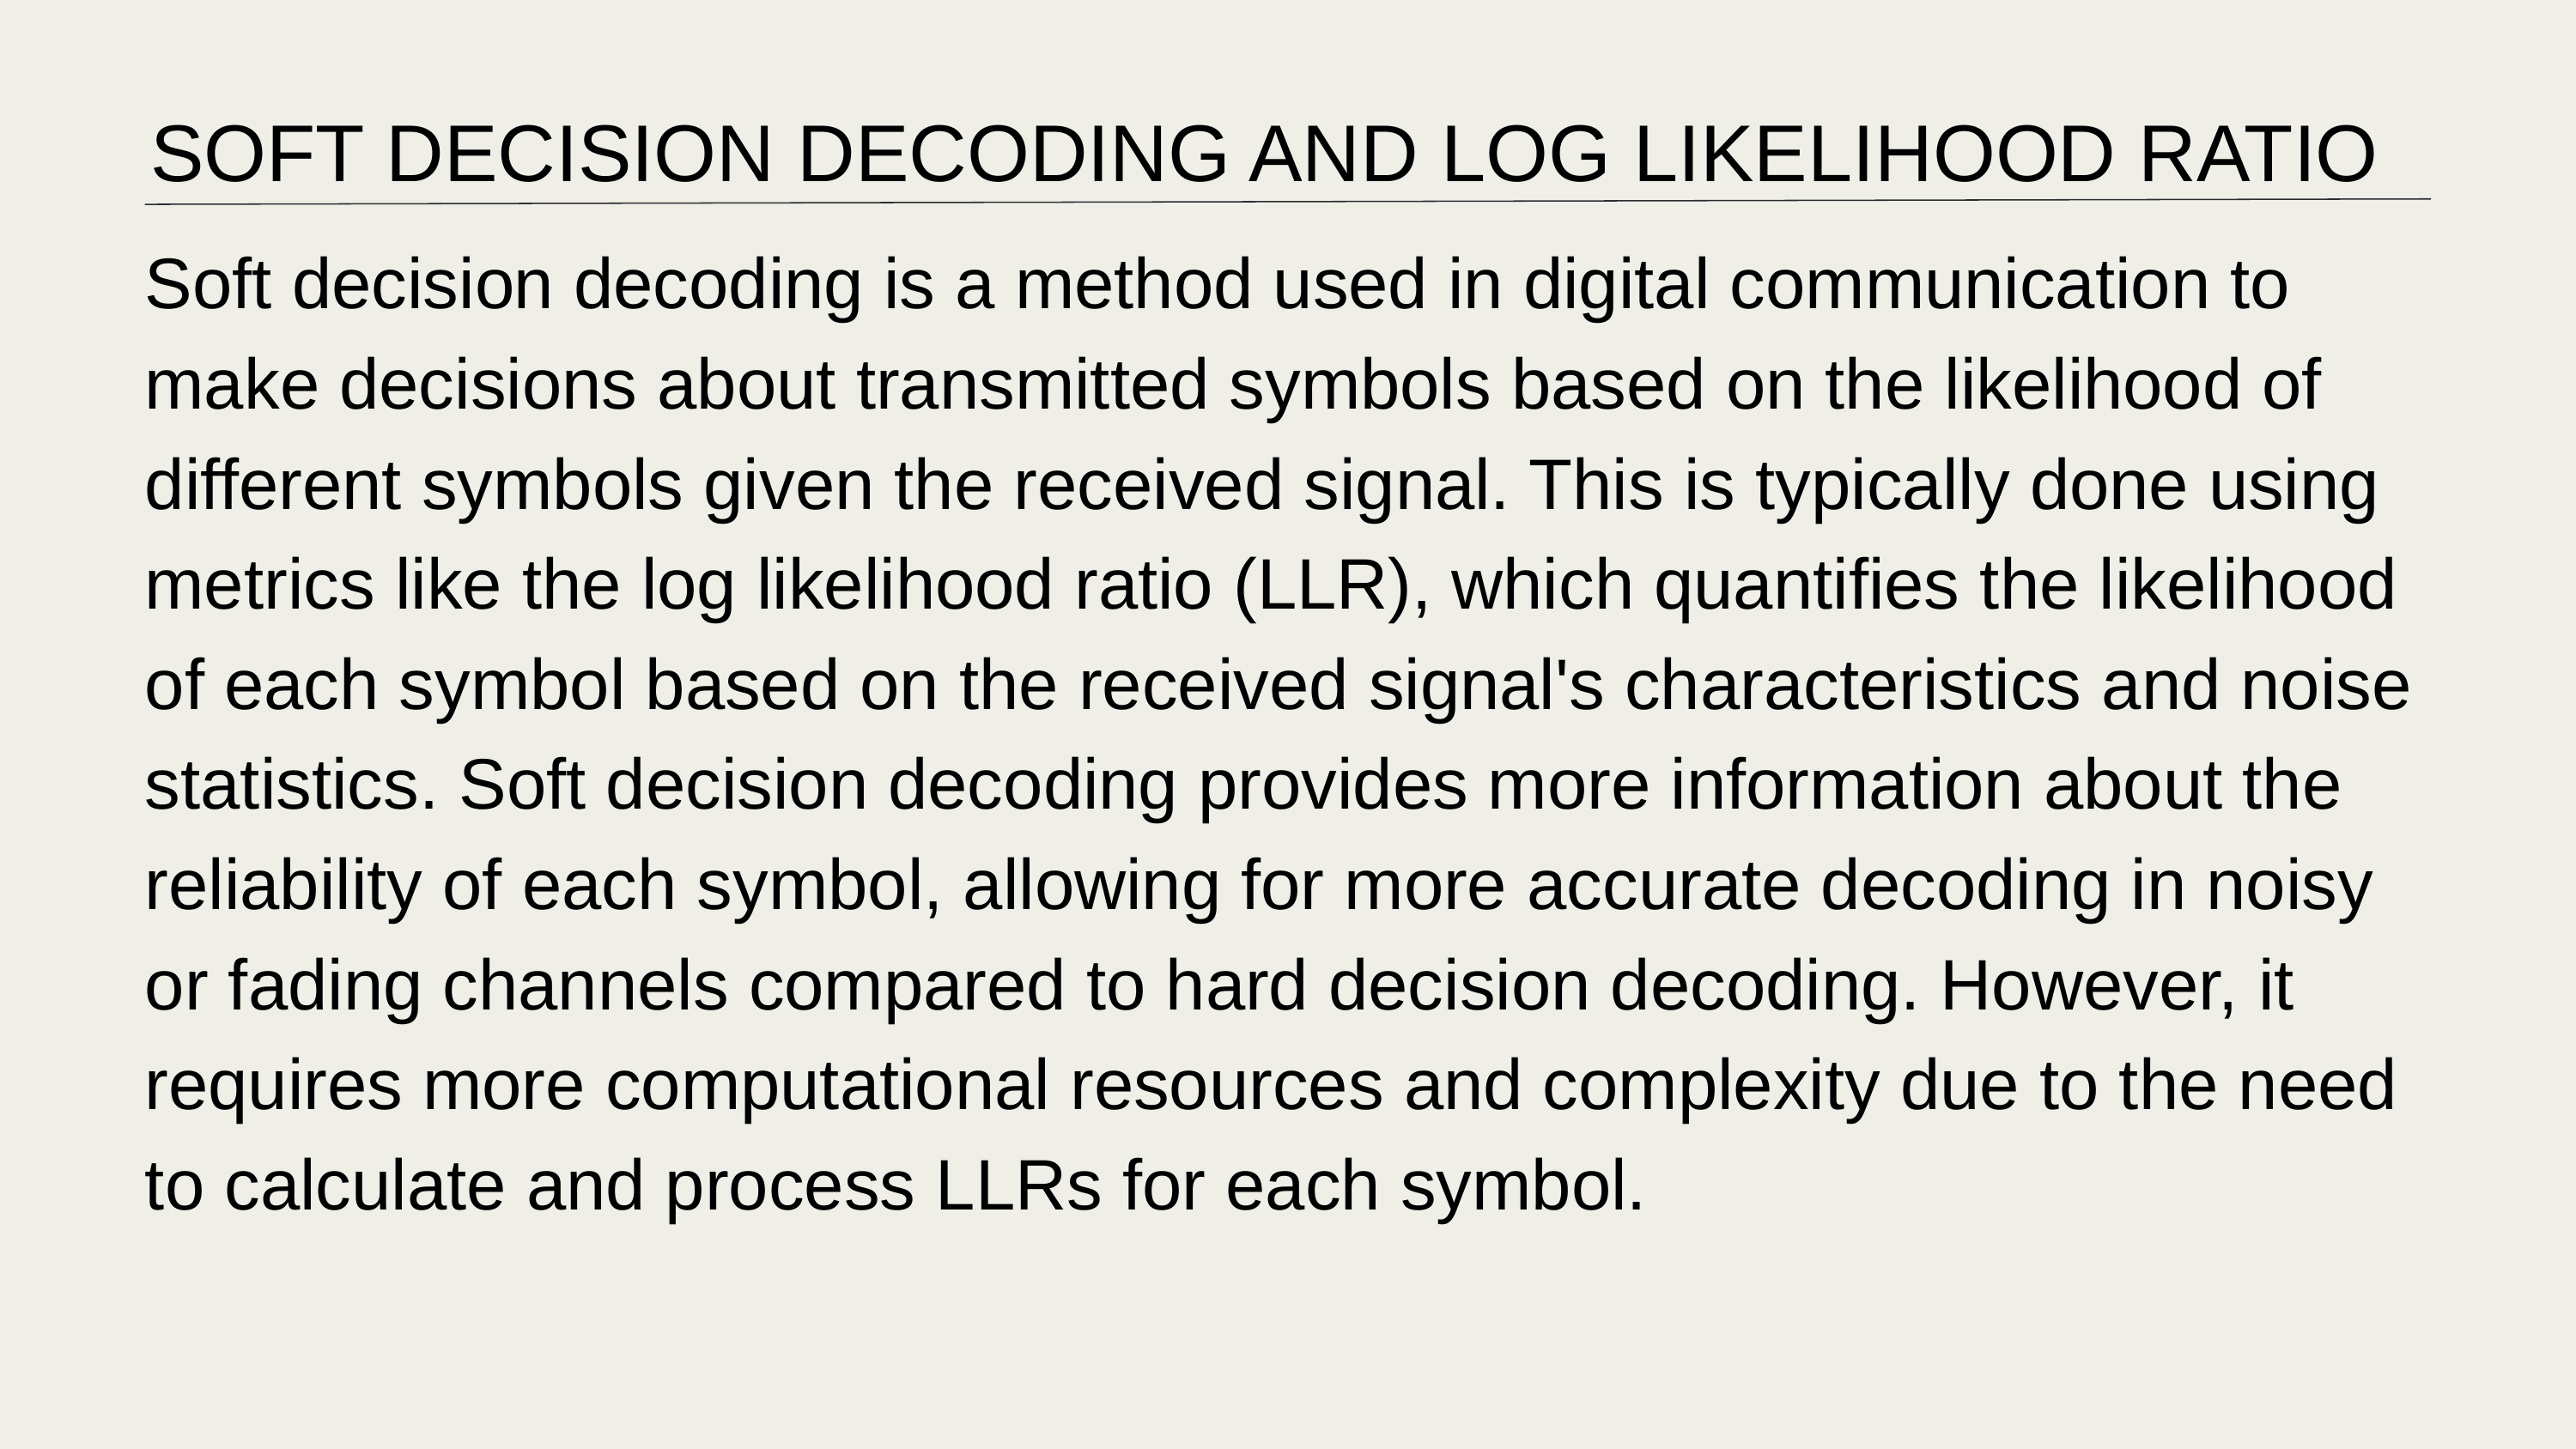

SOFT DECISION DECODING AND LOG LIKELIHOOD RATIO

Soft decision decoding is a method used in digital communication to make decisions about transmitted symbols based on the likelihood of different symbols given the received signal. This is typically done using metrics like the log likelihood ratio (LLR), which quantifies the likelihood of each symbol based on the received signal's characteristics and noise statistics. Soft decision decoding provides more information about the reliability of each symbol, allowing for more accurate decoding in noisy or fading channels compared to hard decision decoding. However, it requires more computational resources and complexity due to the need to calculate and process LLRs for each symbol.